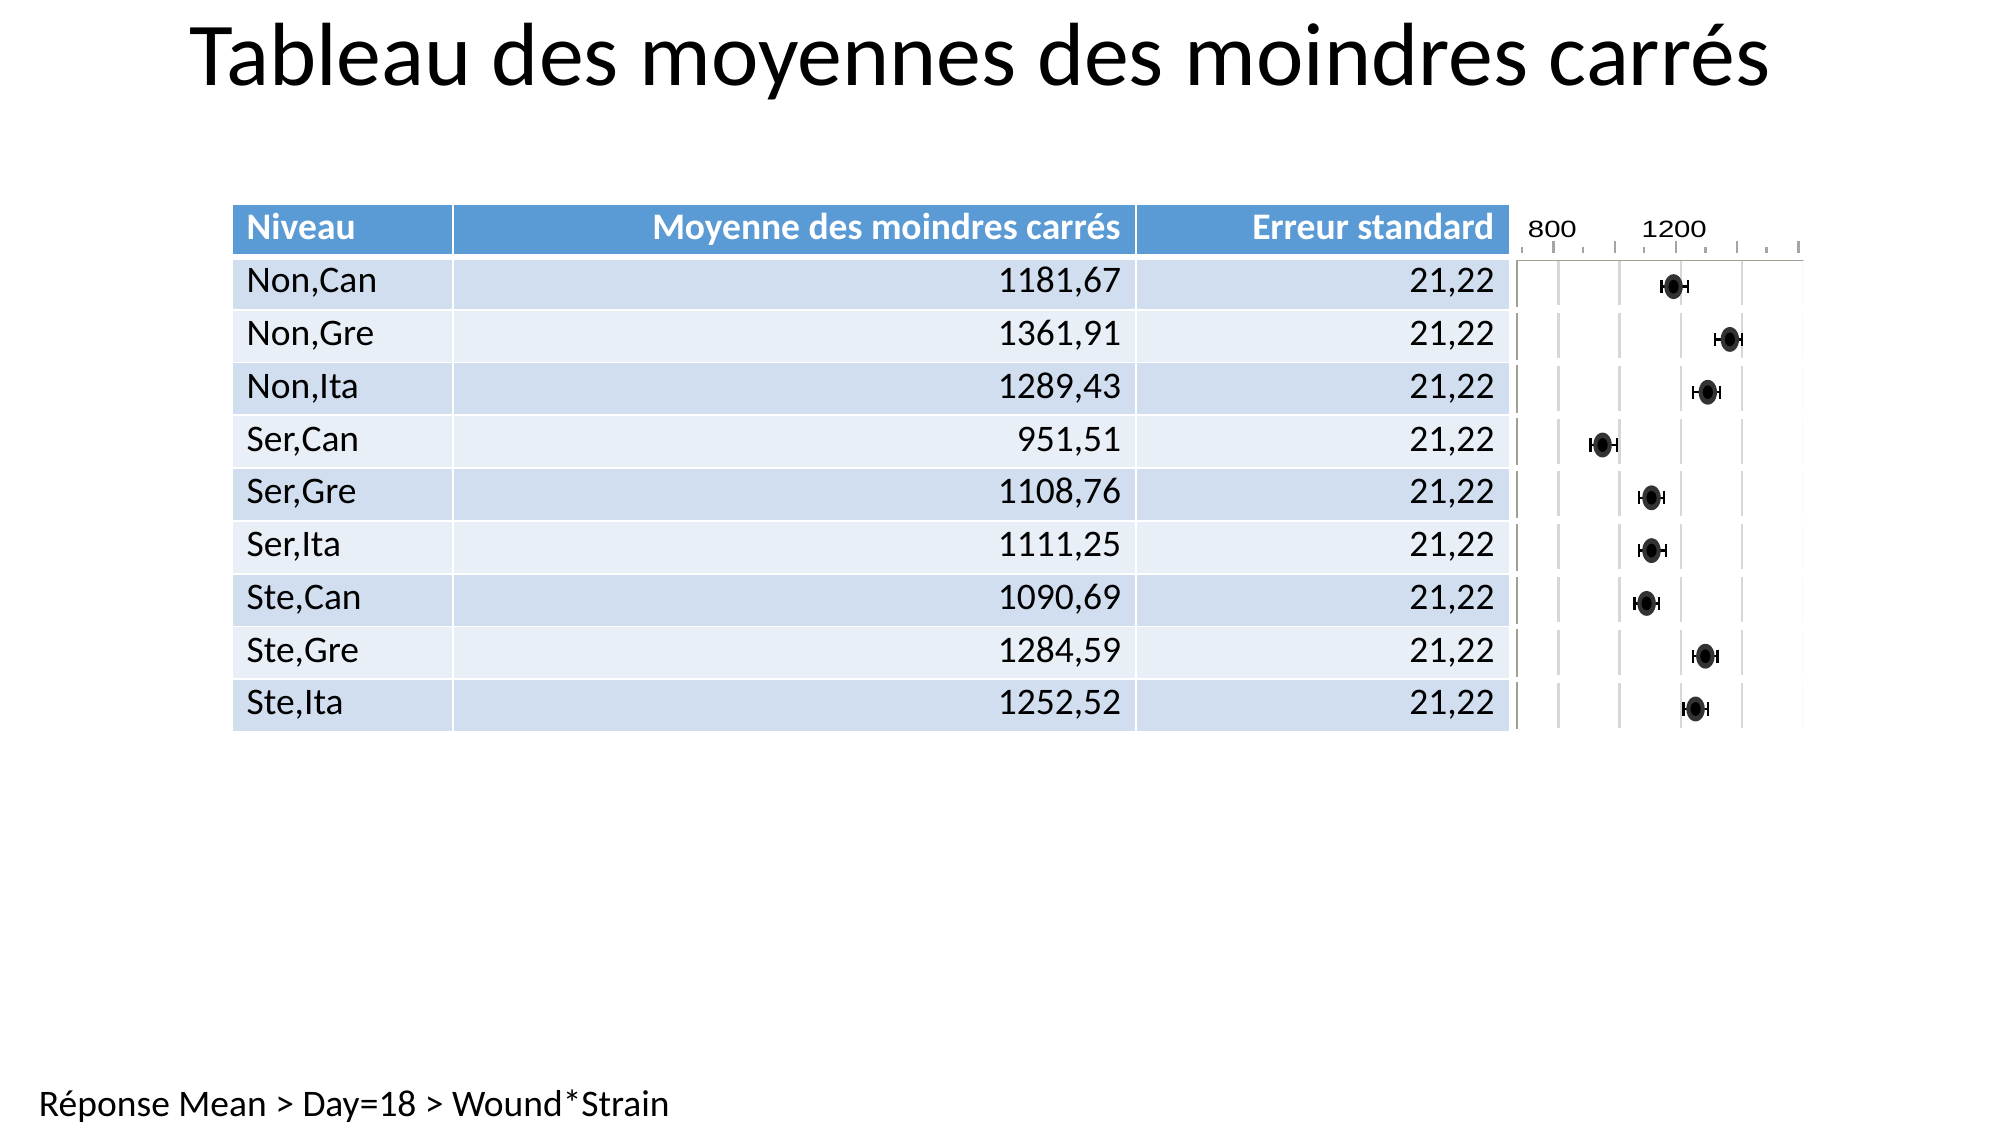

# Tableau des moyennes des moindres carrés
| Niveau | Moyenne des moindres carrés | Erreur standard |  |
| --- | --- | --- | --- |
| Non,Can | 1181,67 | 21,22 |  |
| Non,Gre | 1361,91 | 21,22 |  |
| Non,Ita | 1289,43 | 21,22 |  |
| Ser,Can | 951,51 | 21,22 |  |
| Ser,Gre | 1108,76 | 21,22 |  |
| Ser,Ita | 1111,25 | 21,22 |  |
| Ste,Can | 1090,69 | 21,22 |  |
| Ste,Gre | 1284,59 | 21,22 |  |
| Ste,Ita | 1252,52 | 21,22 |  |
Réponse Mean > Day=18 > Wound*Strain